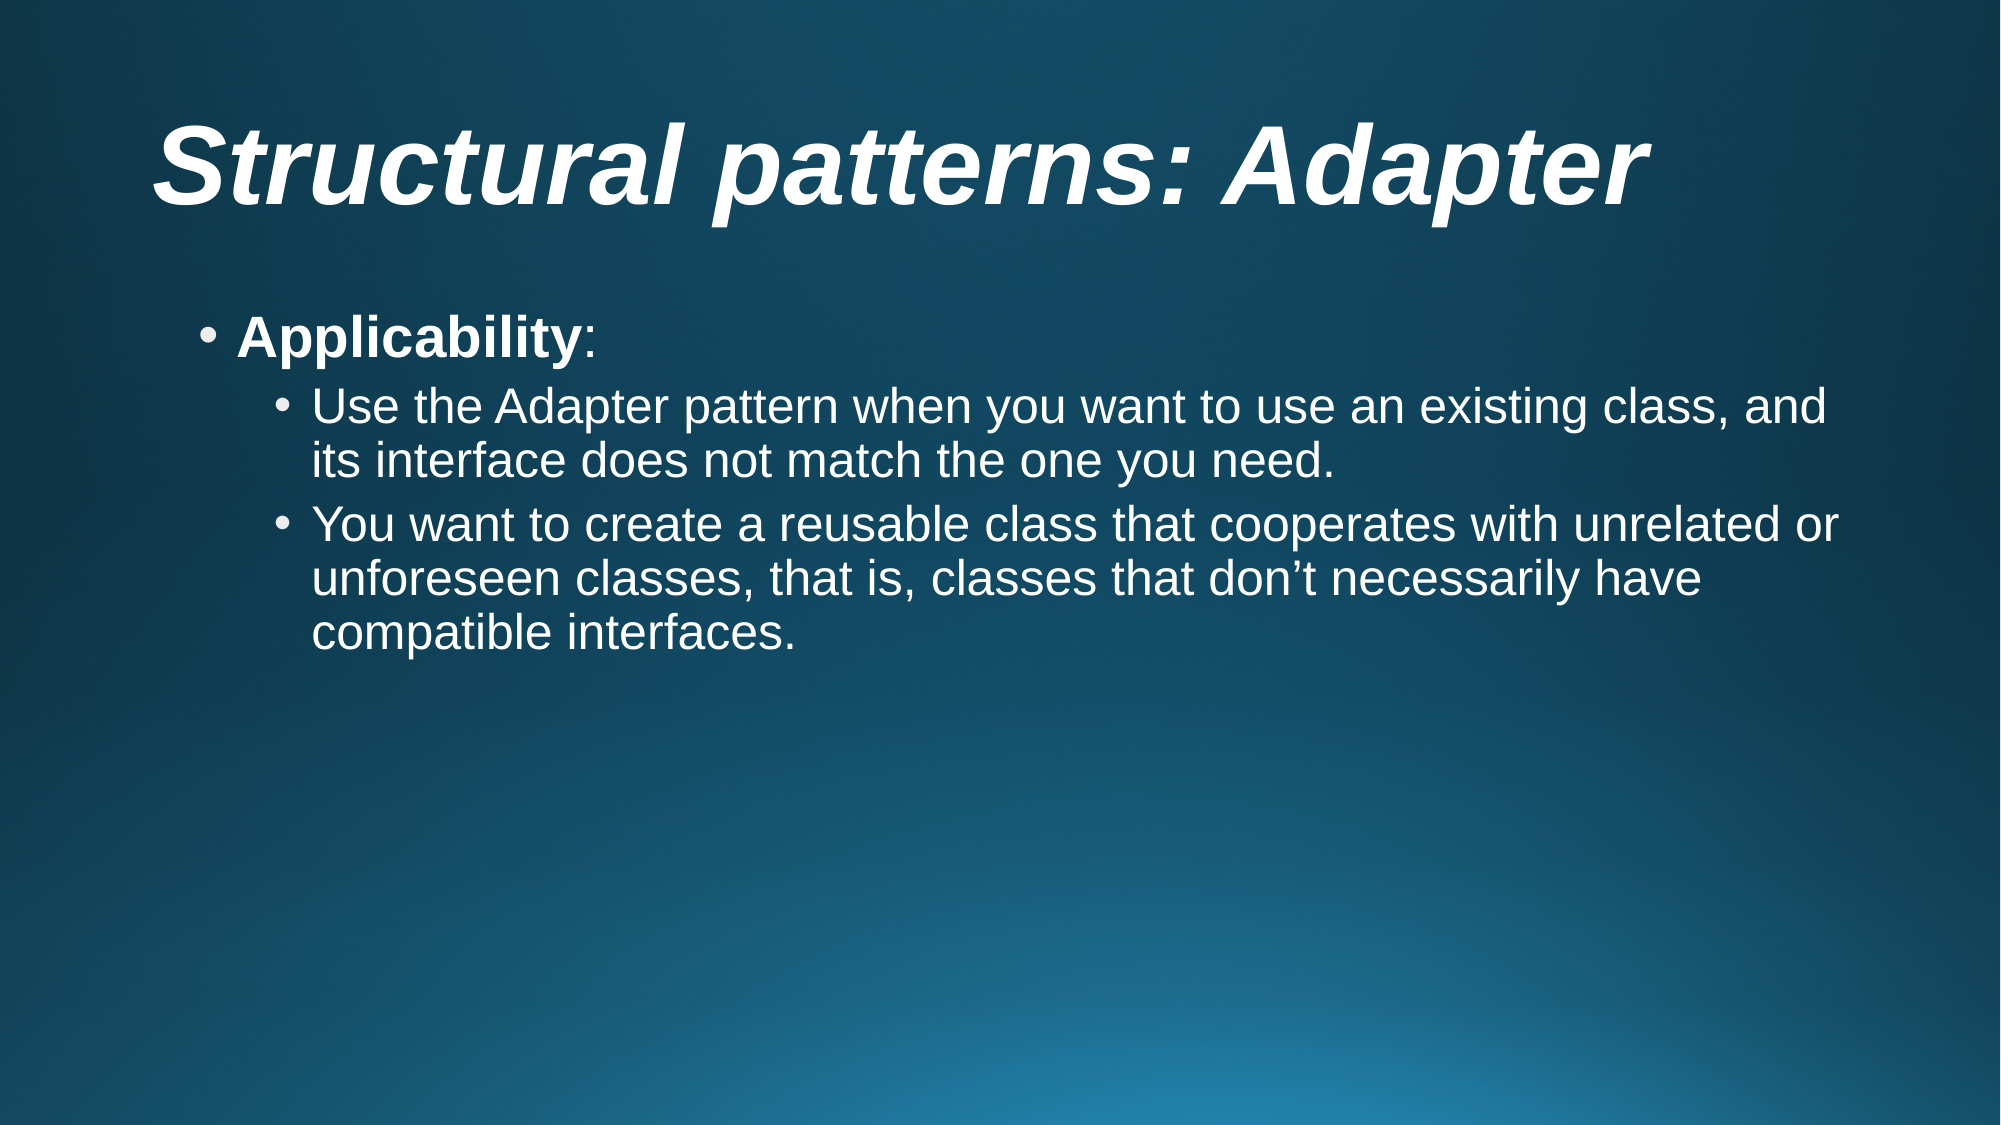

# Structural patterns: Adapter
Applicability:
Use the Adapter pattern when you want to use an existing class, and its interface does not match the one you need.
You want to create a reusable class that cooperates with unrelated or unforeseen classes, that is, classes that don’t necessarily have compatible interfaces.